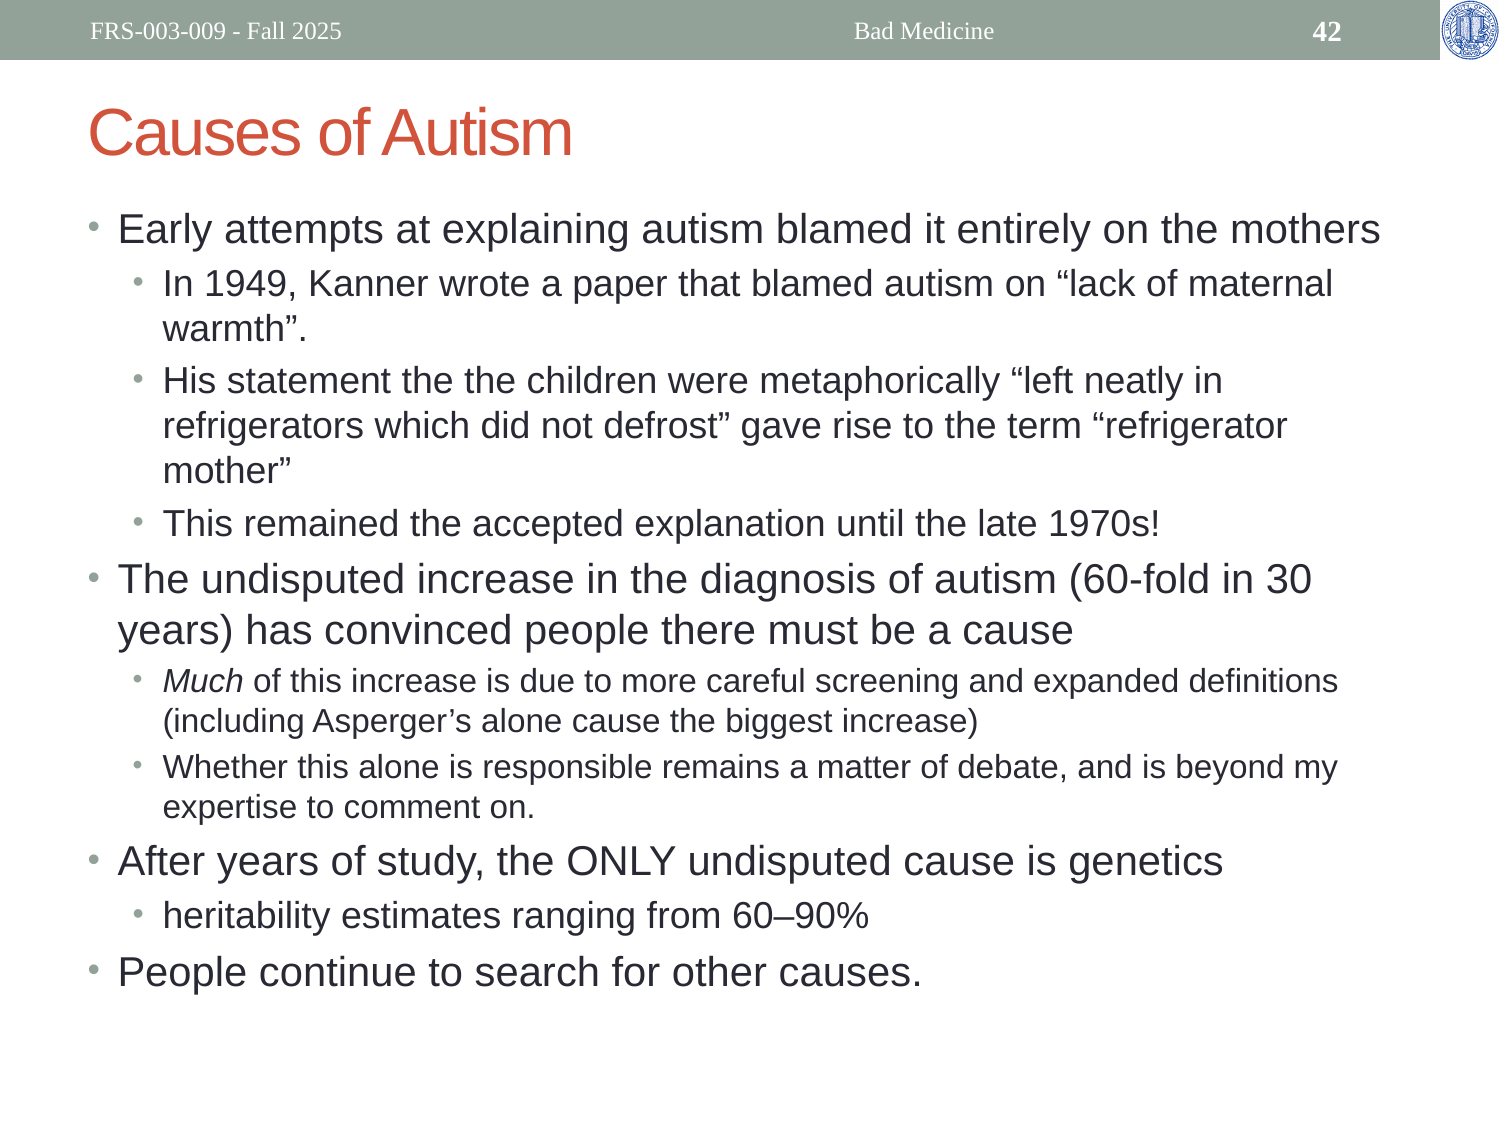

FRS-003-009 - Fall 2025
Bad Medicine
42
# Causes of Autism
Early attempts at explaining autism blamed it entirely on the mothers
In 1949, Kanner wrote a paper that blamed autism on “lack of maternal warmth”.
His statement the the children were metaphorically “left neatly in refrigerators which did not defrost” gave rise to the term “refrigerator mother”
This remained the accepted explanation until the late 1970s!
The undisputed increase in the diagnosis of autism (60-fold in 30 years) has convinced people there must be a cause
Much of this increase is due to more careful screening and expanded definitions (including Asperger’s alone cause the biggest increase)
Whether this alone is responsible remains a matter of debate, and is beyond my expertise to comment on.
After years of study, the ONLY undisputed cause is genetics
heritability estimates ranging from 60–90%
People continue to search for other causes.